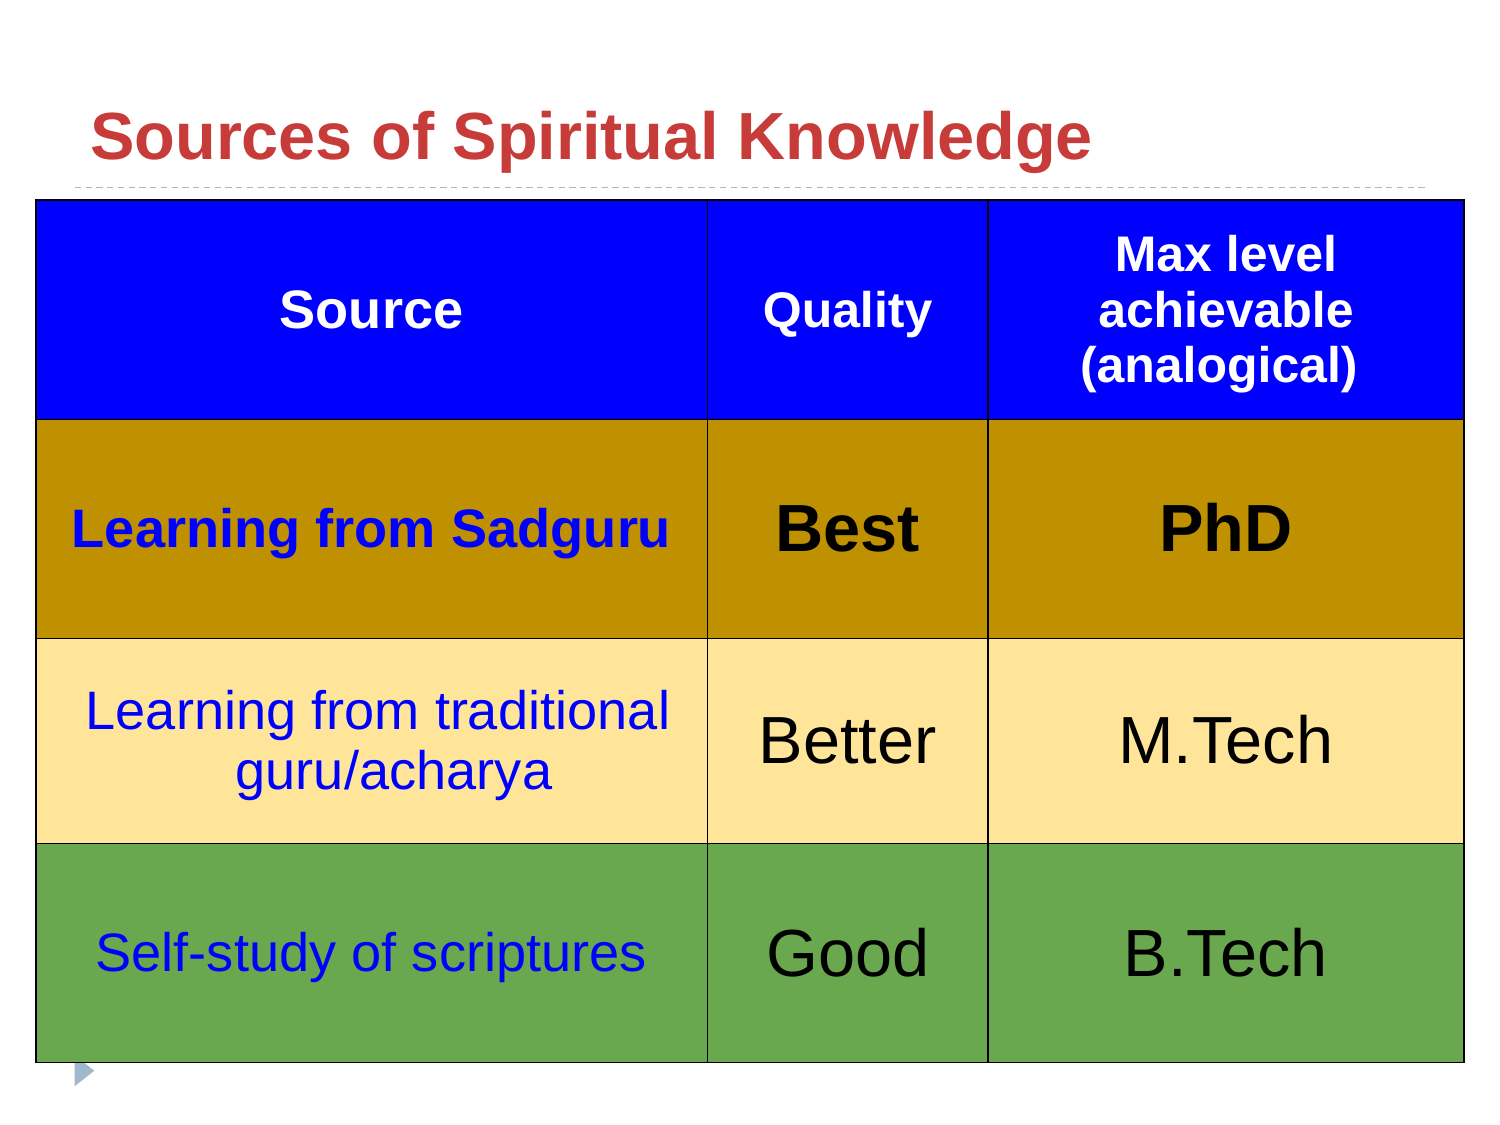

# Sources of Spiritual Knowledge
| Source | Quality | Max level achievable (analogical) |
| --- | --- | --- |
| Learning from Sadguru | Best | PhD |
| Learning from traditional guru/acharya | Better | M.Tech |
| Self-study of scriptures | Good | B.Tech |